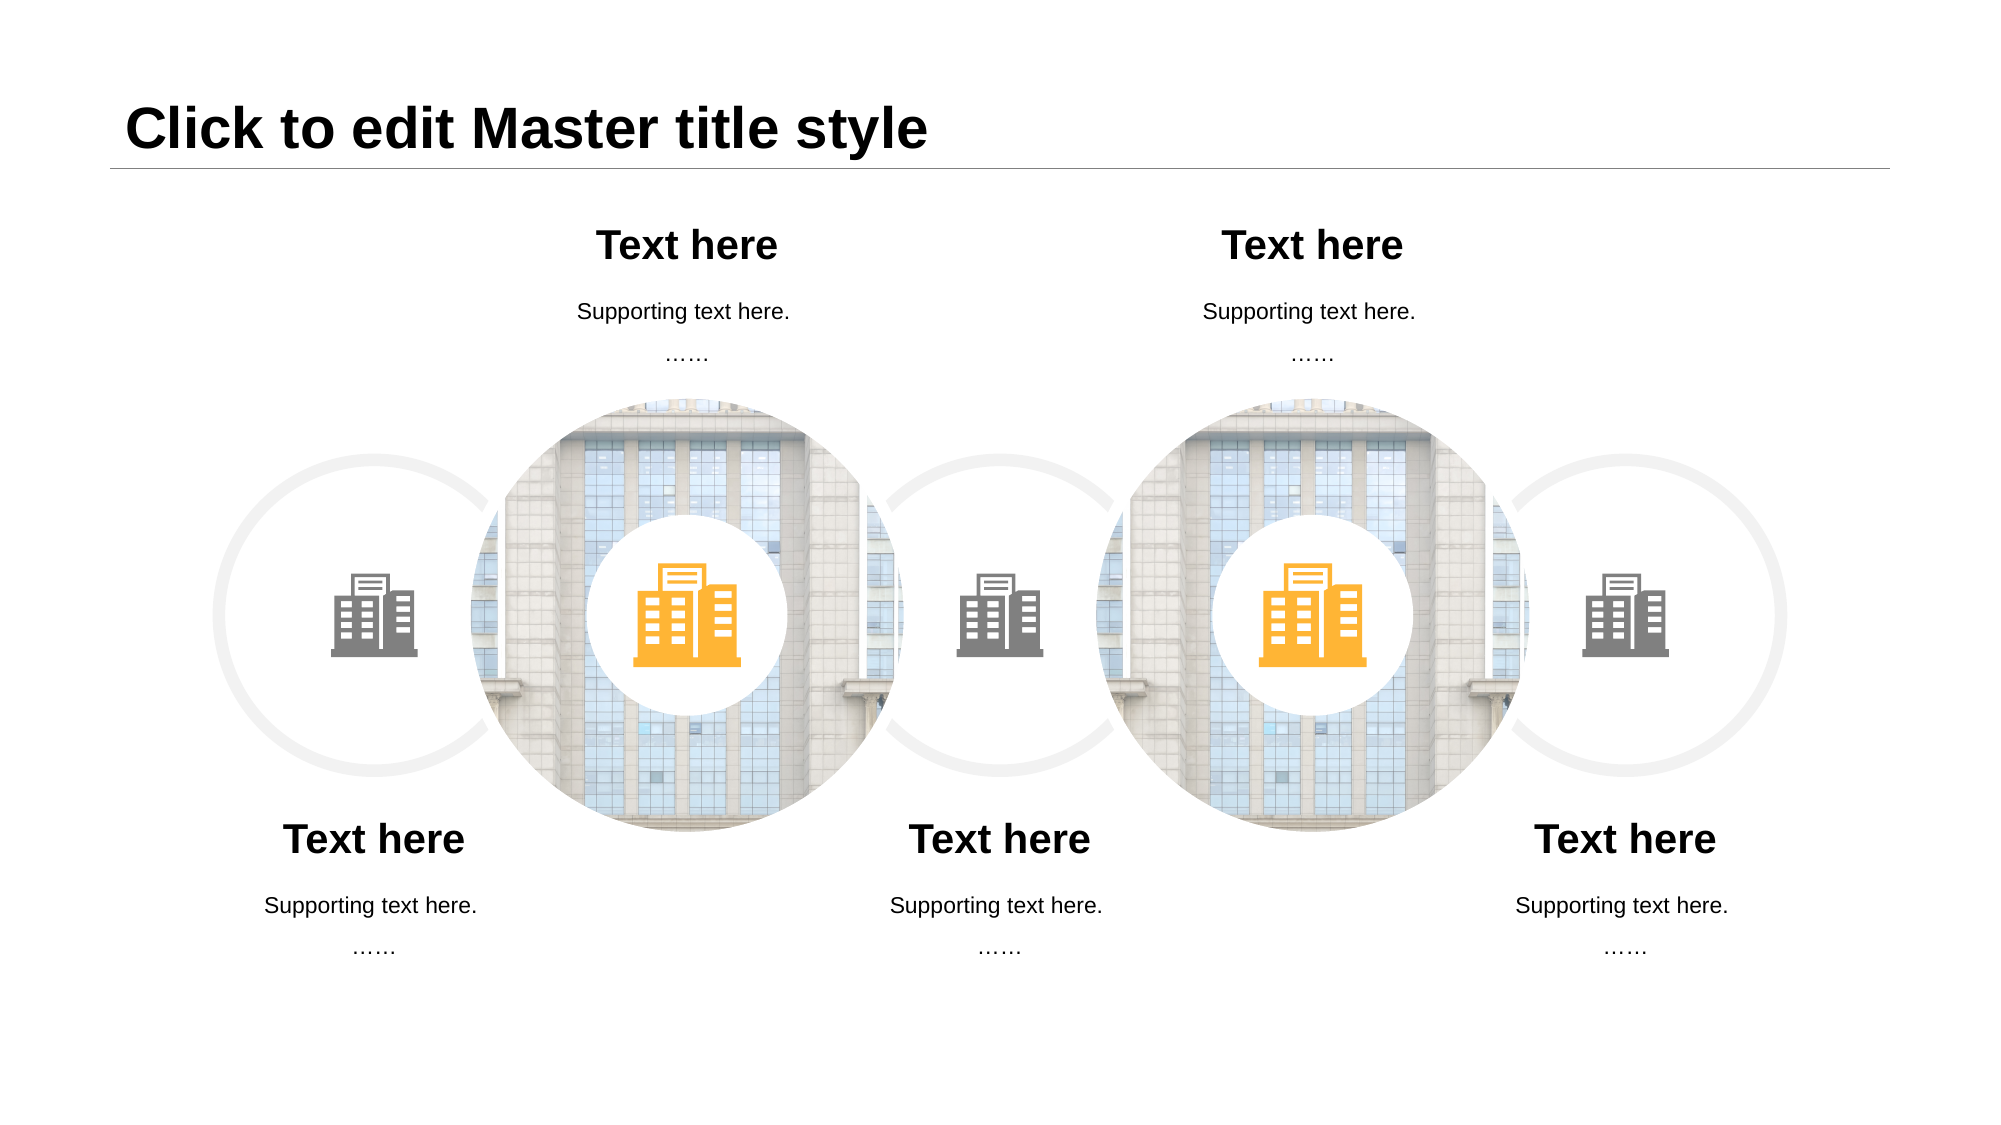

# Click to edit Master title style
Text here
Text here
Supporting text here.
……
Supporting text here.
……

Text here
Text here
Text here
Supporting text here.
……
Supporting text here.
……
Supporting text here.
……